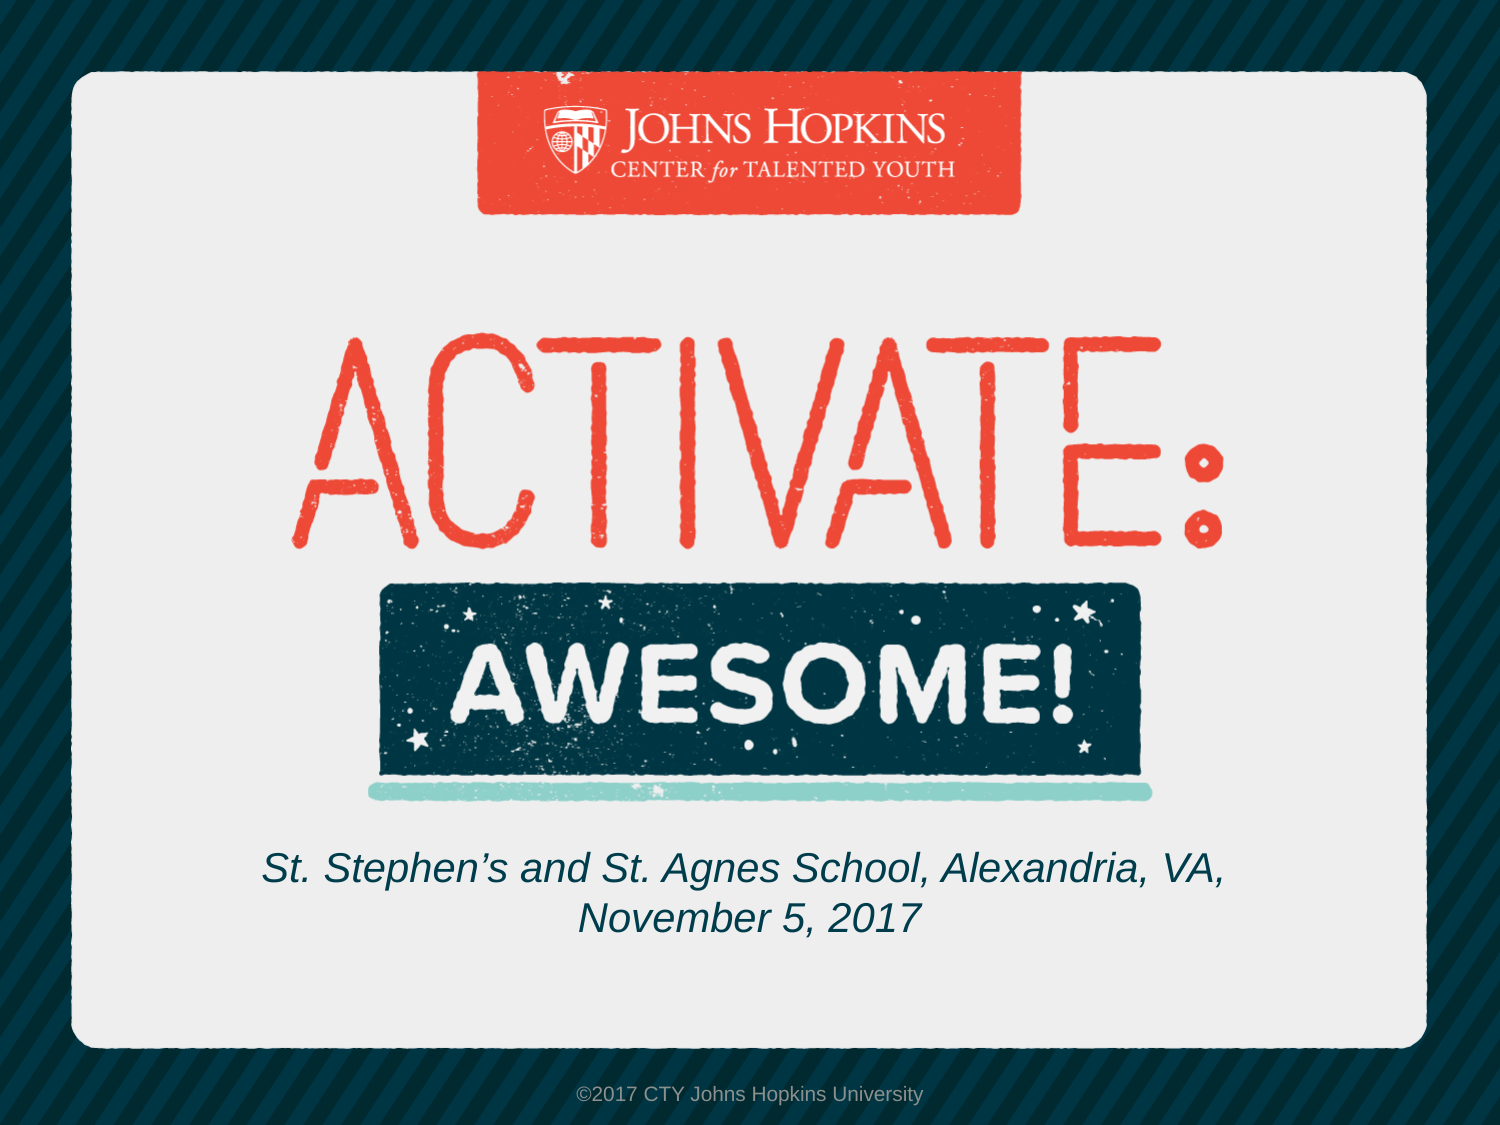

St. Stephen’s and St. Agnes School, Alexandria, VA,
November 5, 2017
©2017 CTY Johns Hopkins University